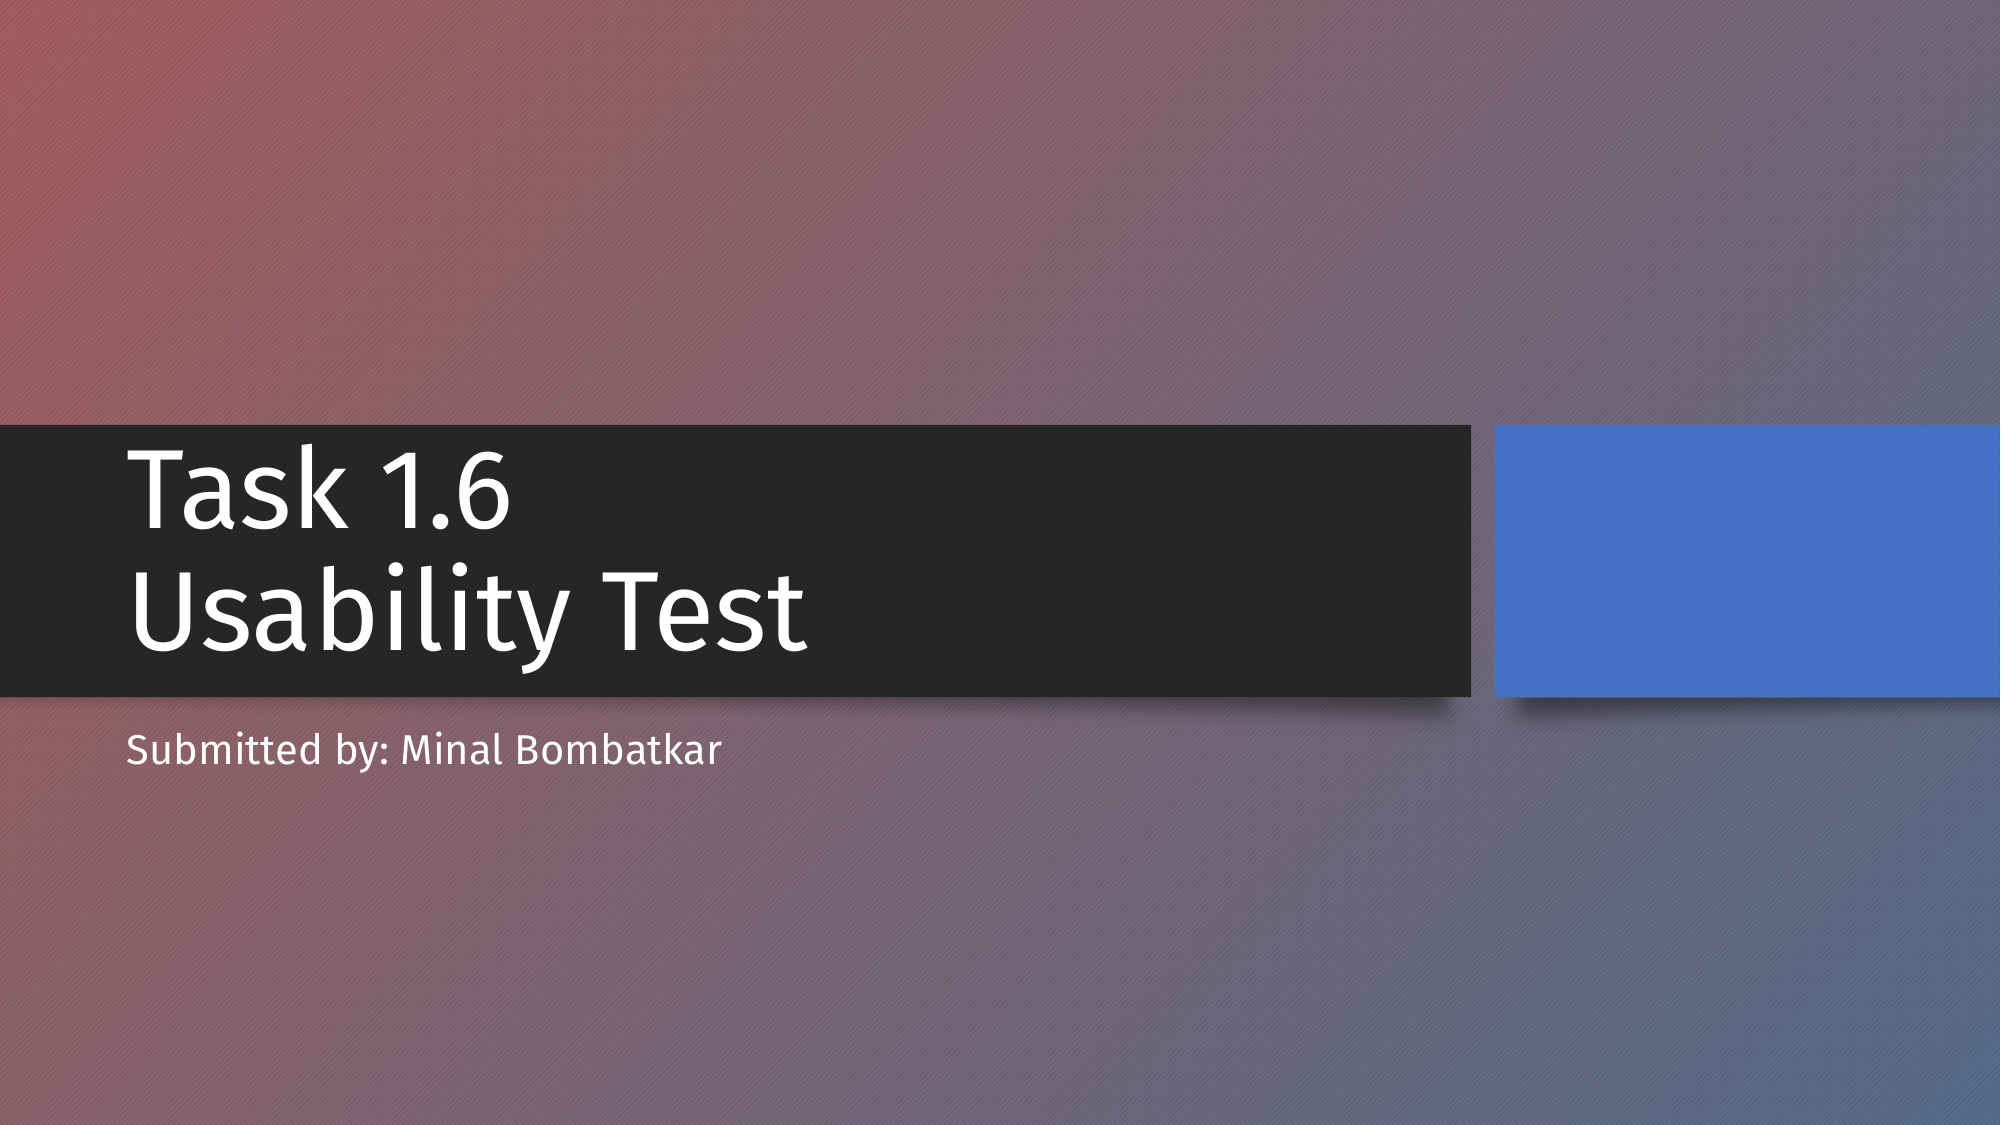

# Task 1.6 Usability Test
Submitted by: Minal Bombatkar